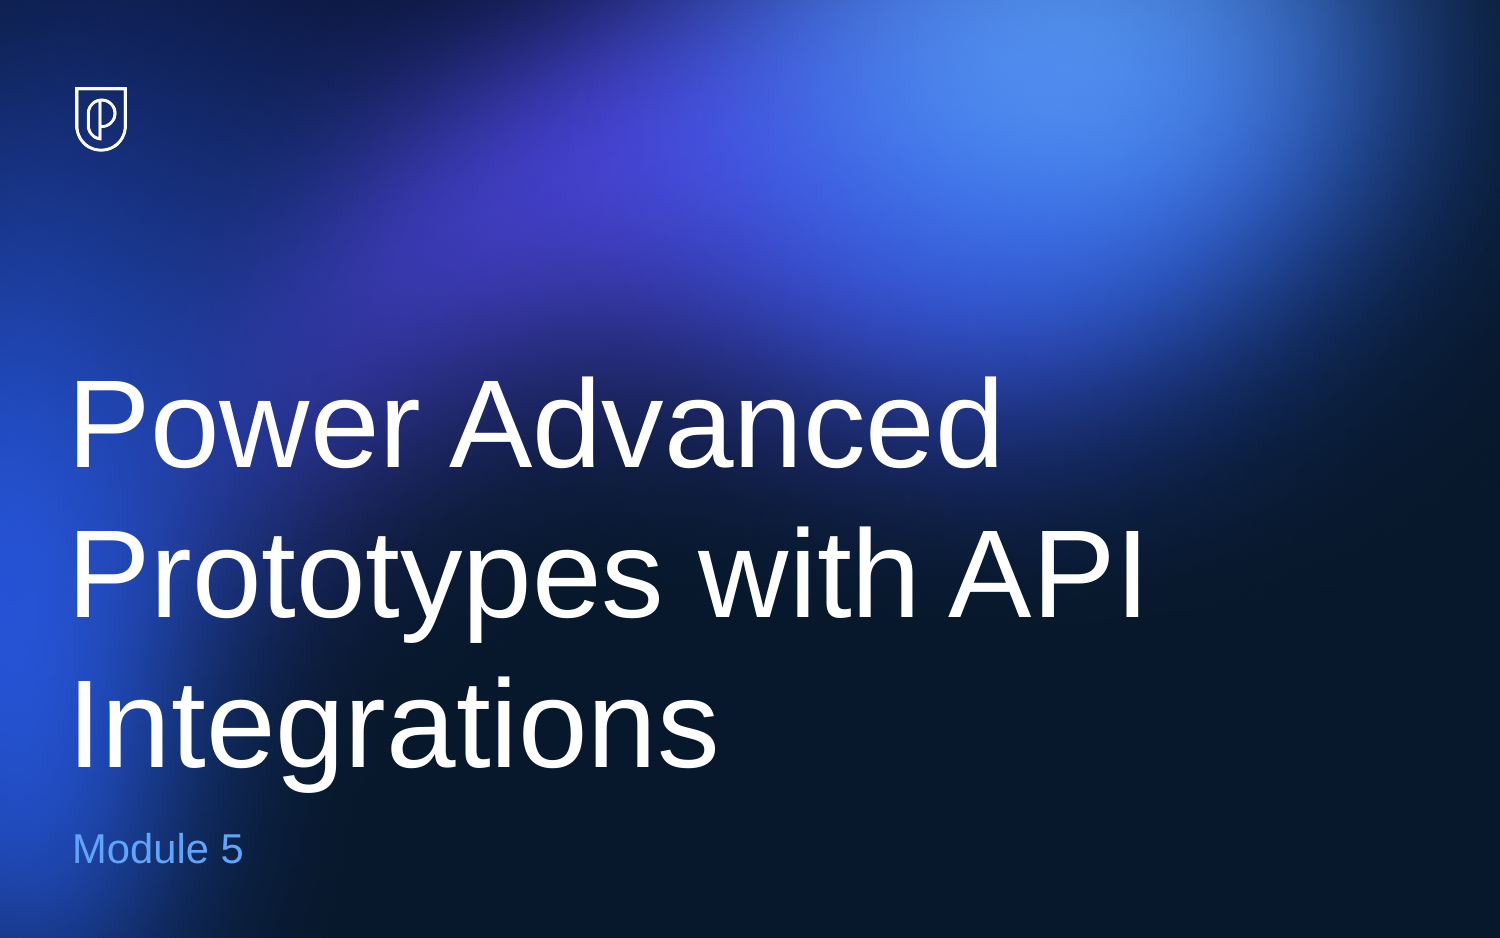

# Power Advanced Prototypes with API Integrations
Module 5